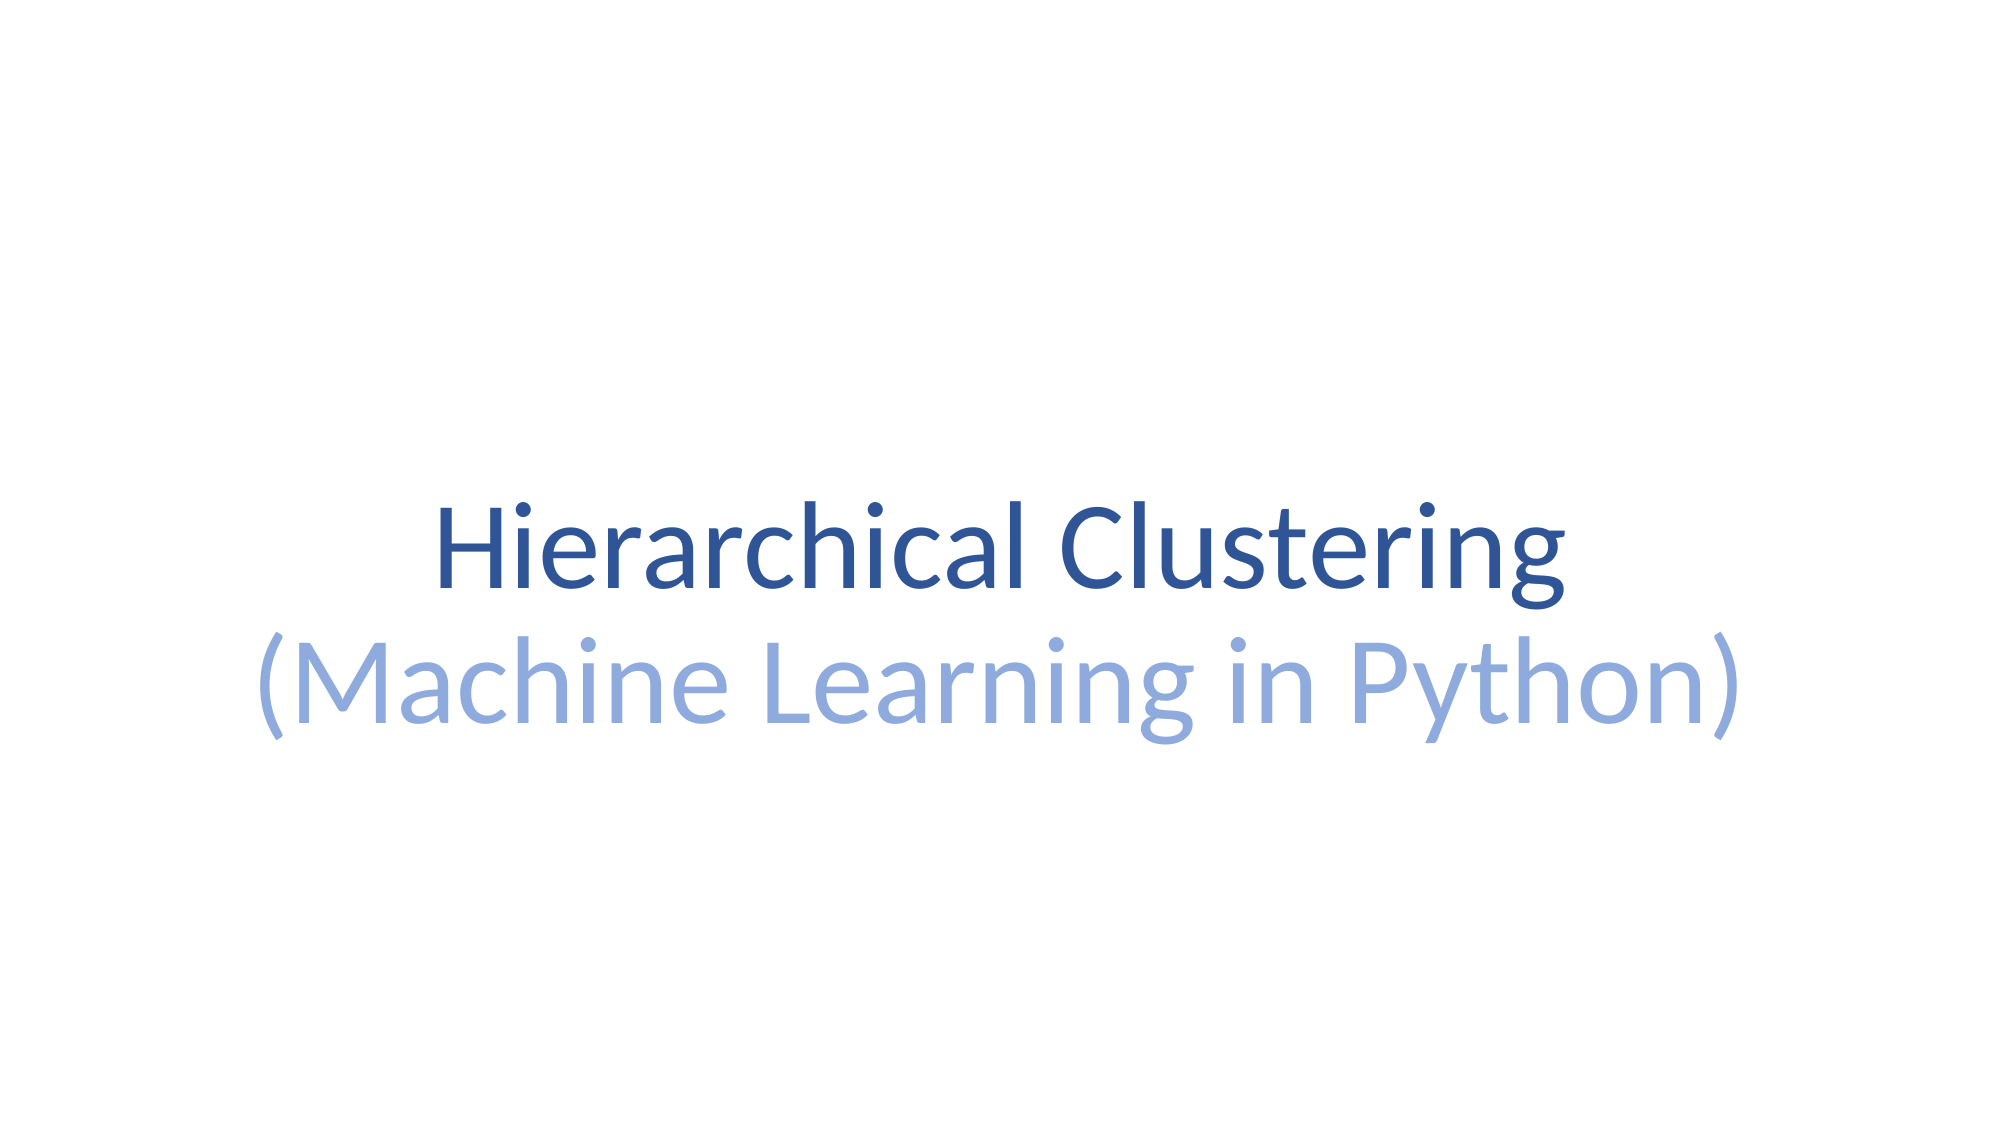

# Hierarchical Clustering (Machine Learning in Python)